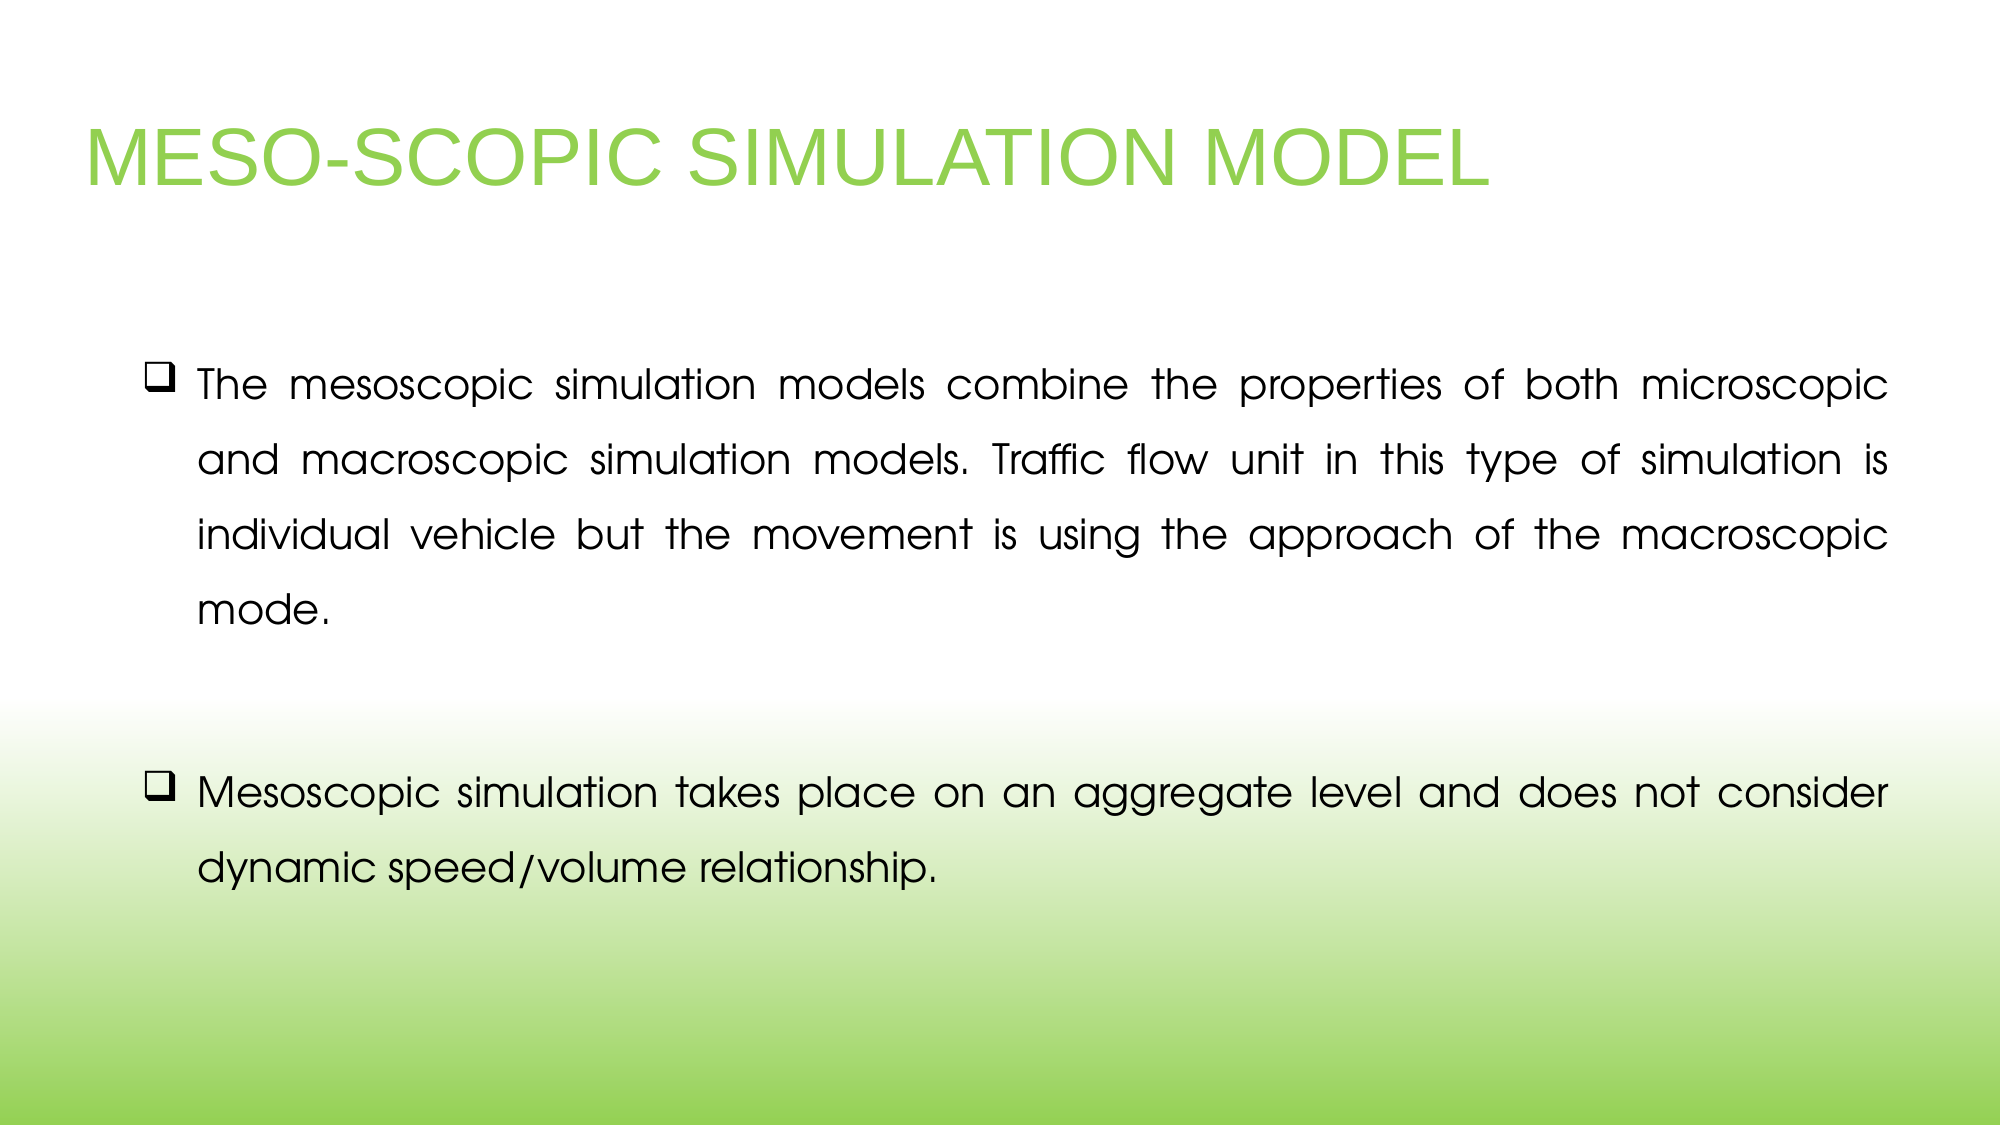

# MESO-SCOPIC SIMULATION MODEL
The mesoscopic simulation models combine the properties of both microscopic and macroscopic simulation models. Traffic flow unit in this type of simulation is individual vehicle but the movement is using the approach of the macroscopic mode.

Mesoscopic simulation takes place on an aggregate level and does not consider dynamic speed/volume relationship.